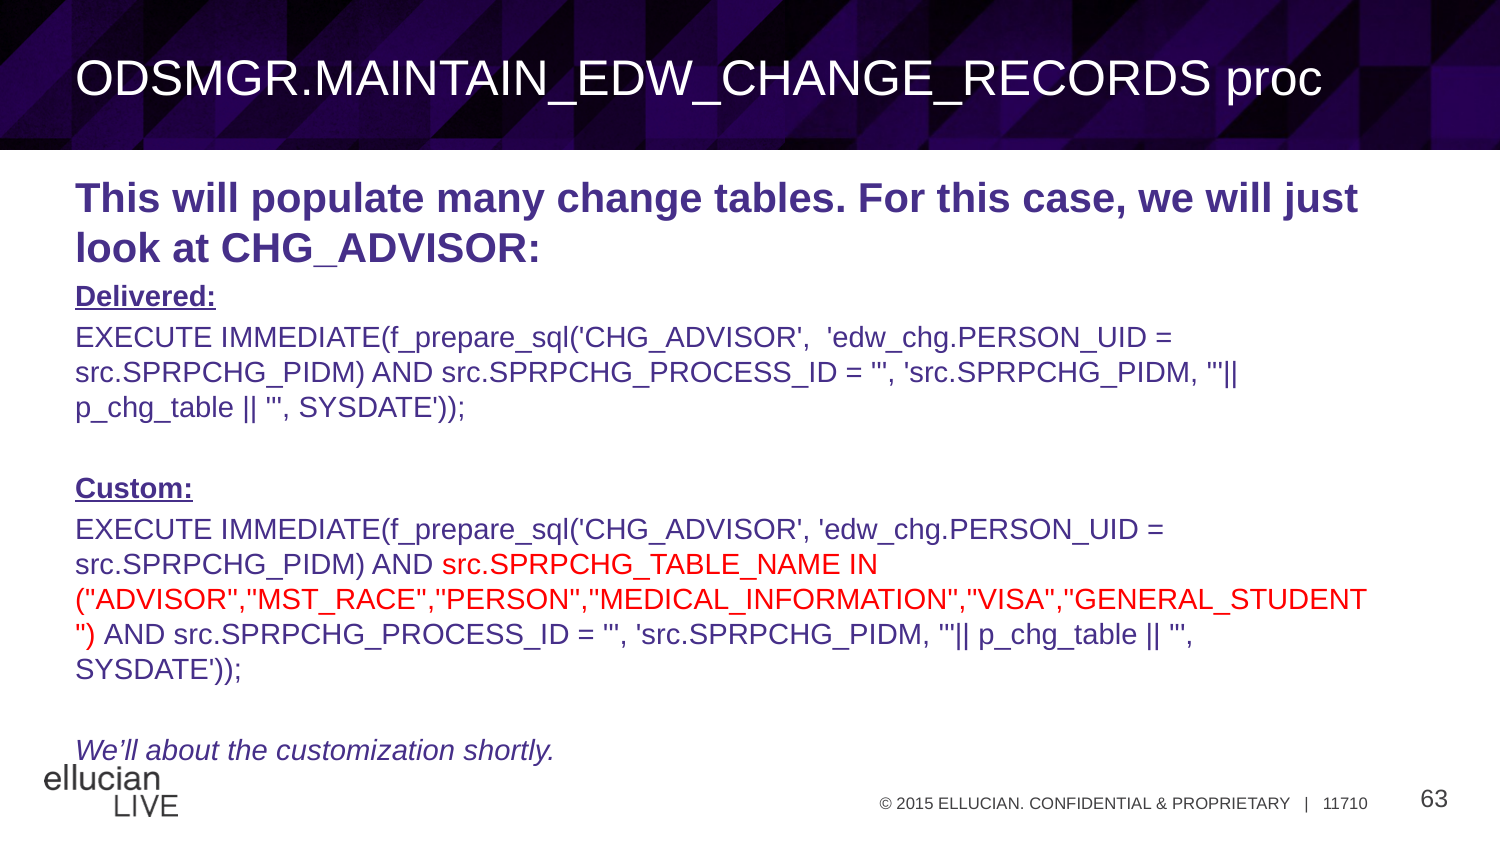

# ODSMGR.MAINTAIN_EDW_CHANGE_RECORDS proc
This will populate many change tables. For this case, we will just look at CHG_ADVISOR:
Delivered:
EXECUTE IMMEDIATE(f_prepare_sql('CHG_ADVISOR',  'edw_chg.PERSON_UID = src.SPRPCHG_PIDM) AND src.SPRPCHG_PROCESS_ID = ''', 'src.SPRPCHG_PIDM, '''|| p_chg_table || ''', SYSDATE'));

Custom:
EXECUTE IMMEDIATE(f_prepare_sql('CHG_ADVISOR', 'edw_chg.PERSON_UID = src.SPRPCHG_PIDM) AND src.SPRPCHG_TABLE_NAME IN  (''ADVISOR'',''MST_RACE'',''PERSON'',''MEDICAL_INFORMATION'',''VISA'',''GENERAL_STUDENT'') AND src.SPRPCHG_PROCESS_ID = ''', 'src.SPRPCHG_PIDM, '''|| p_chg_table || ''', SYSDATE'));

We’ll about the customization shortly.